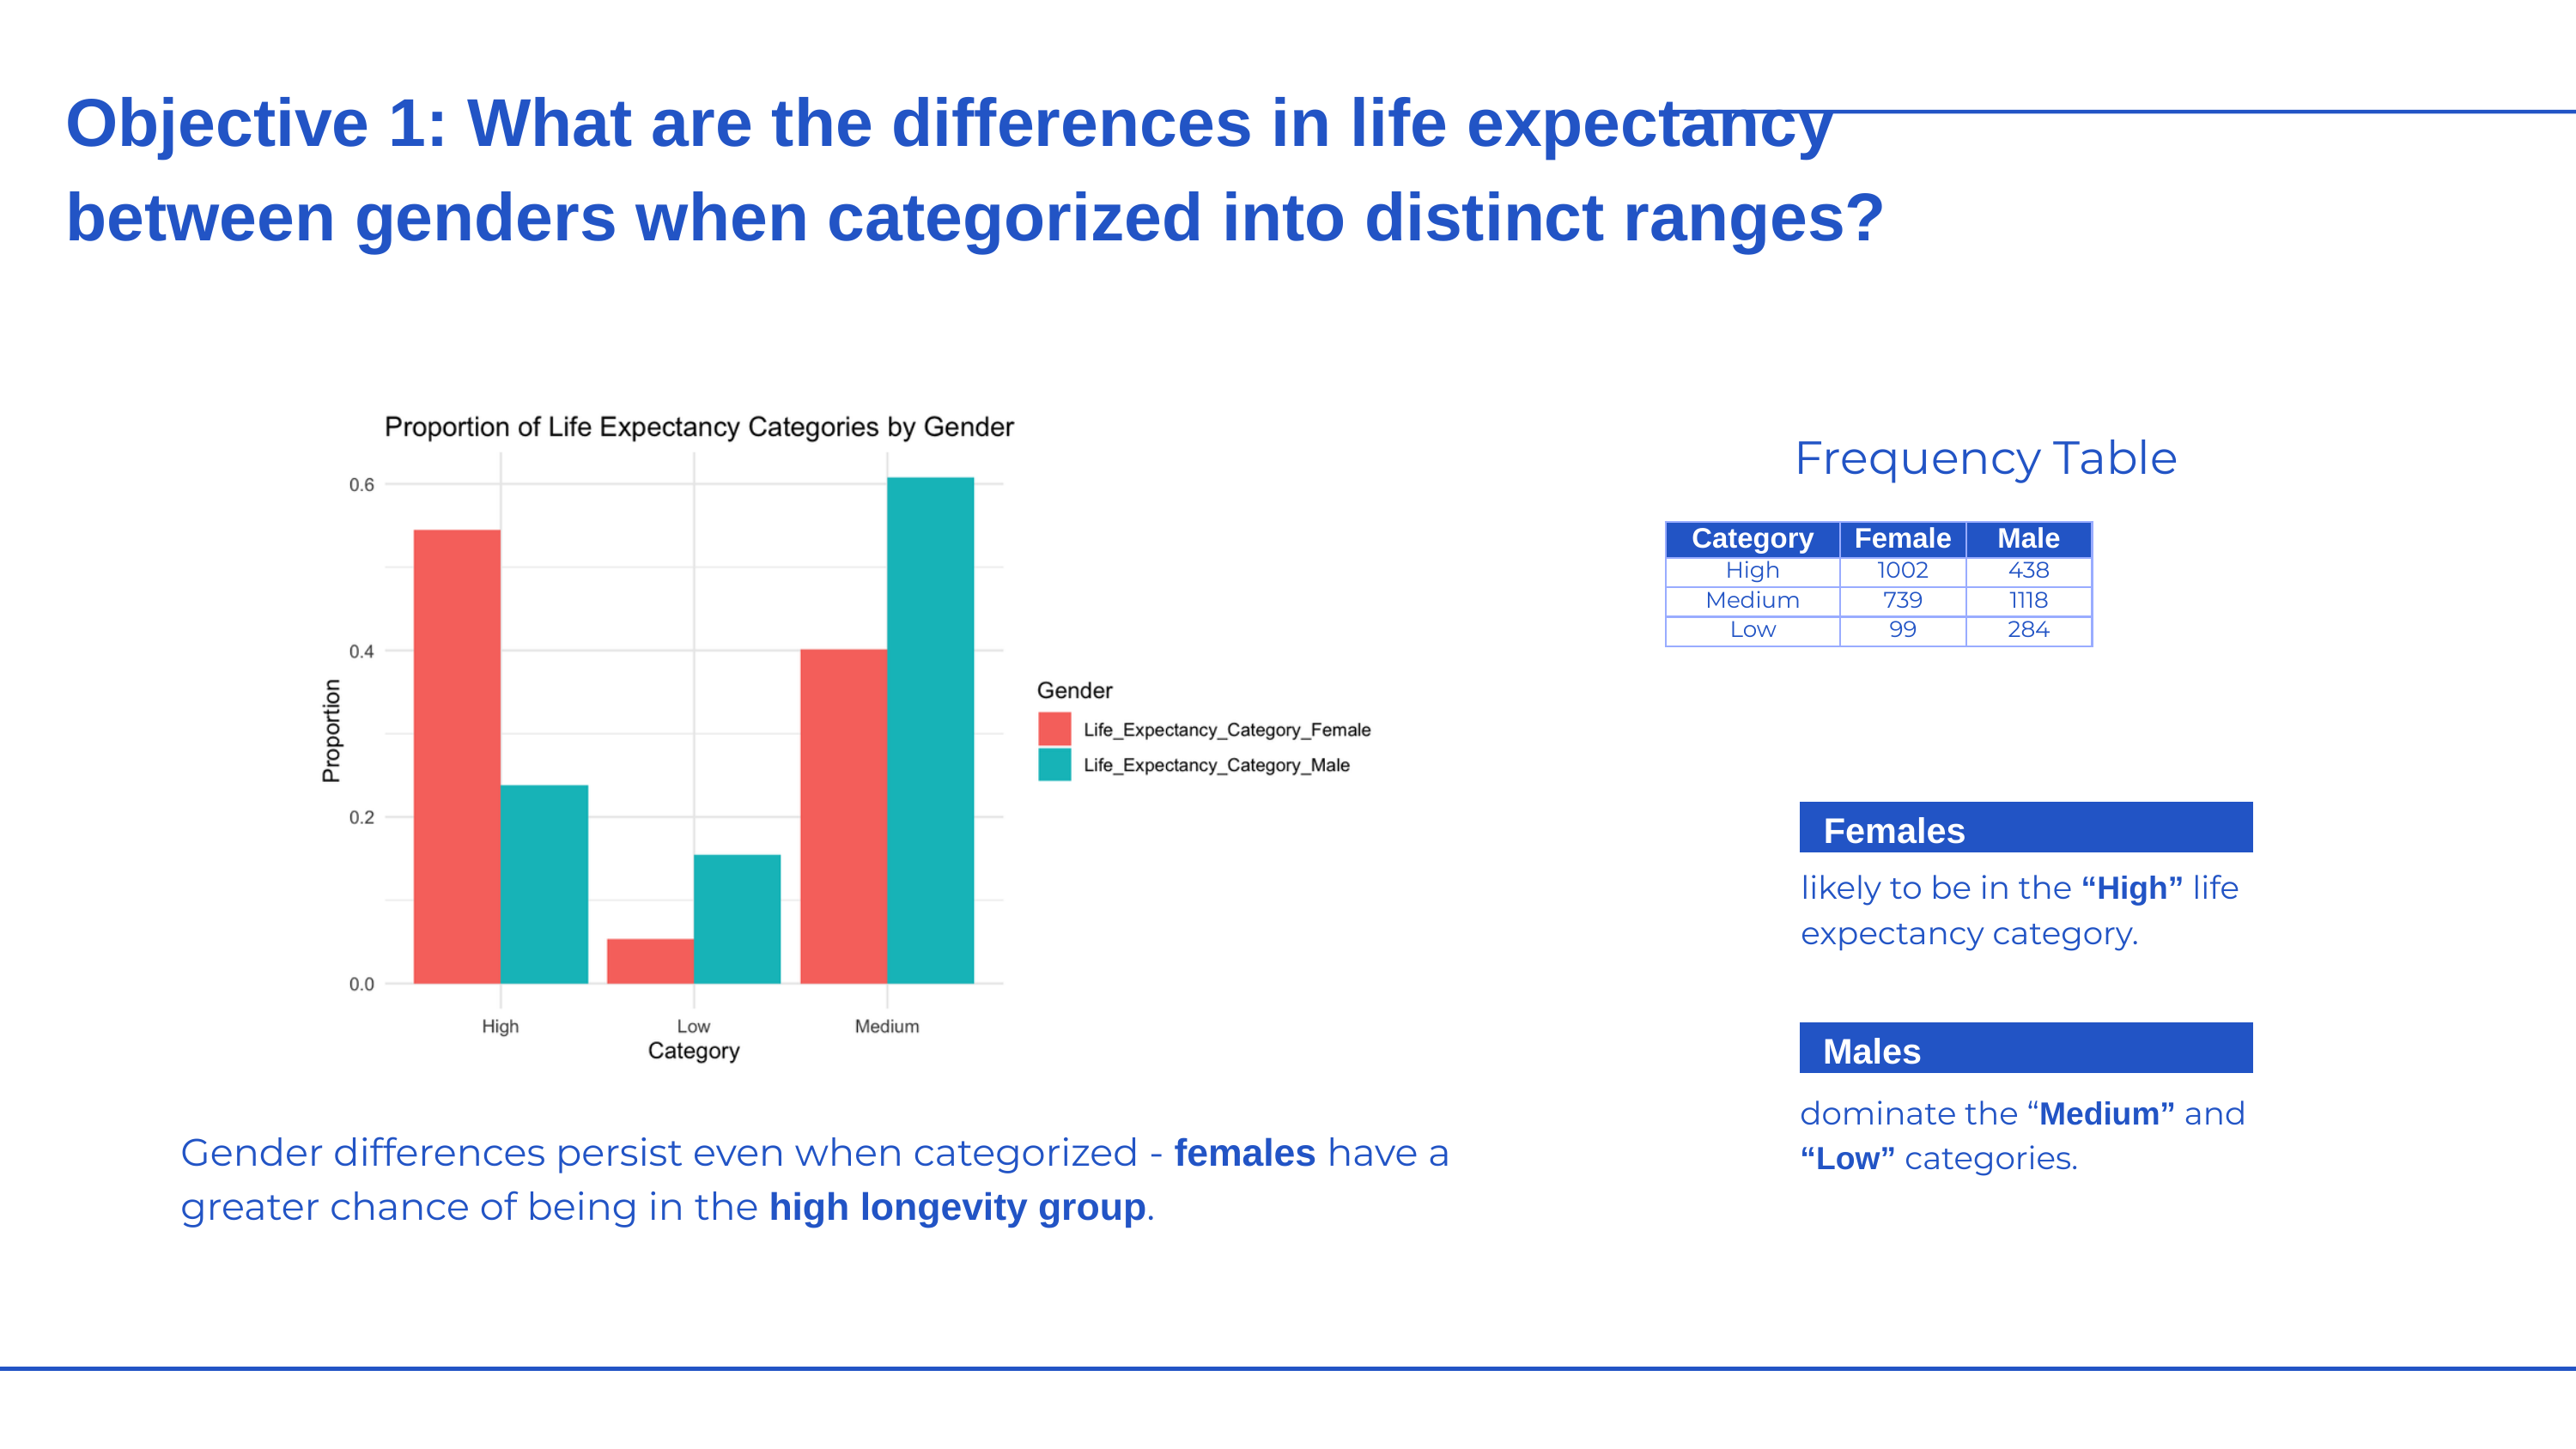

Objective 1: What are the differences in life expectancy between genders when categorized into distinct ranges?

Frequency Table
| Category | Female | Male |
| --- | --- | --- |
| High | 1002 | 438 |
| Medium | 739 | 1118 |
| Low | 99 | 284 |
Females

likely to be in the “High” life expectancy category.
Males

dominate the “Medium” and “Low” categories.
Gender differences persist even when categorized - females have a greater chance of being in the high longevity group.